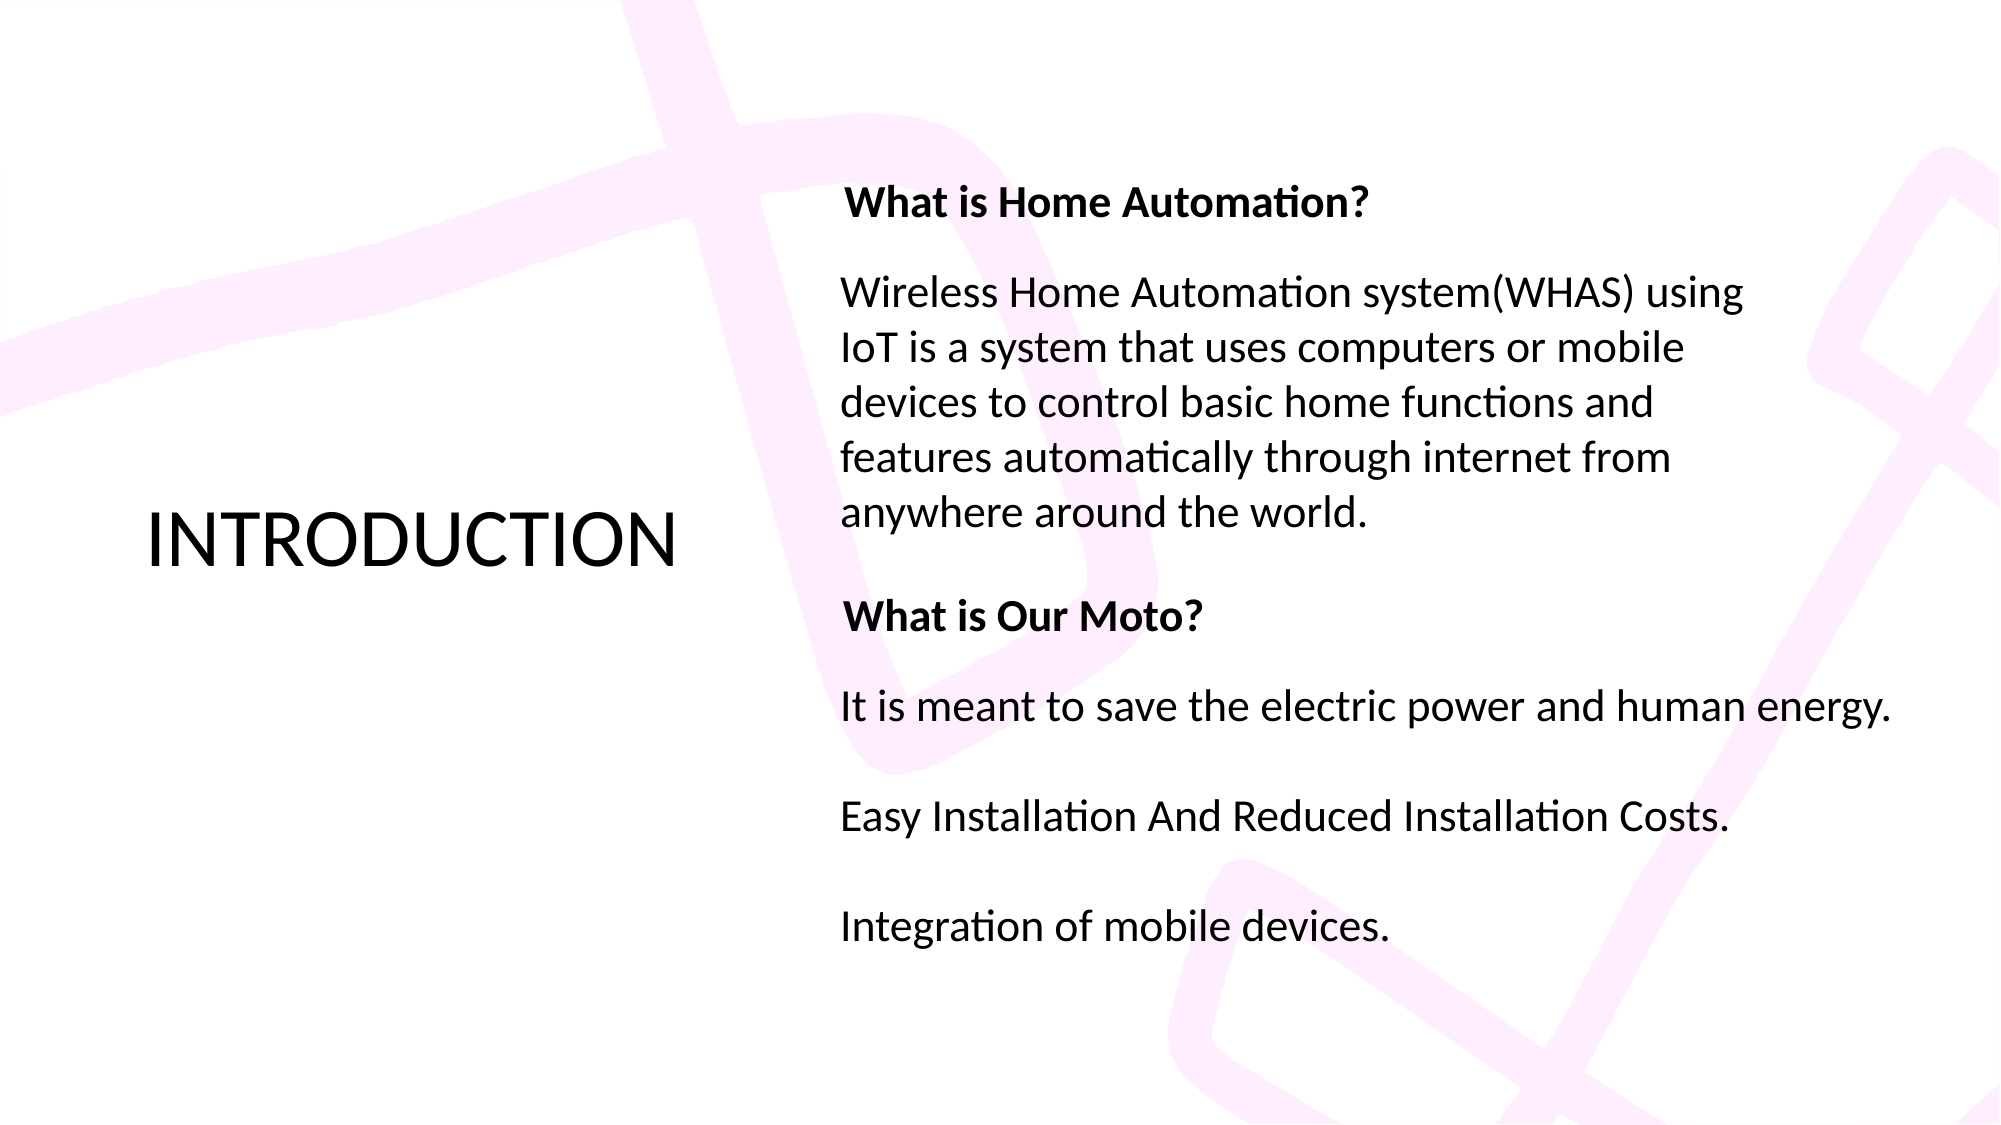

What is Home Automation?
Wireless Home Automation system(WHAS) using IoT is a system that uses computers or mobile devices to control basic home functions and features automatically through internet from anywhere around the world.
What is Our Moto?
It is meant to save the electric power and human energy.

Easy Installation And Reduced Installation Costs.

Integration of mobile devices.
INTRODUCTION